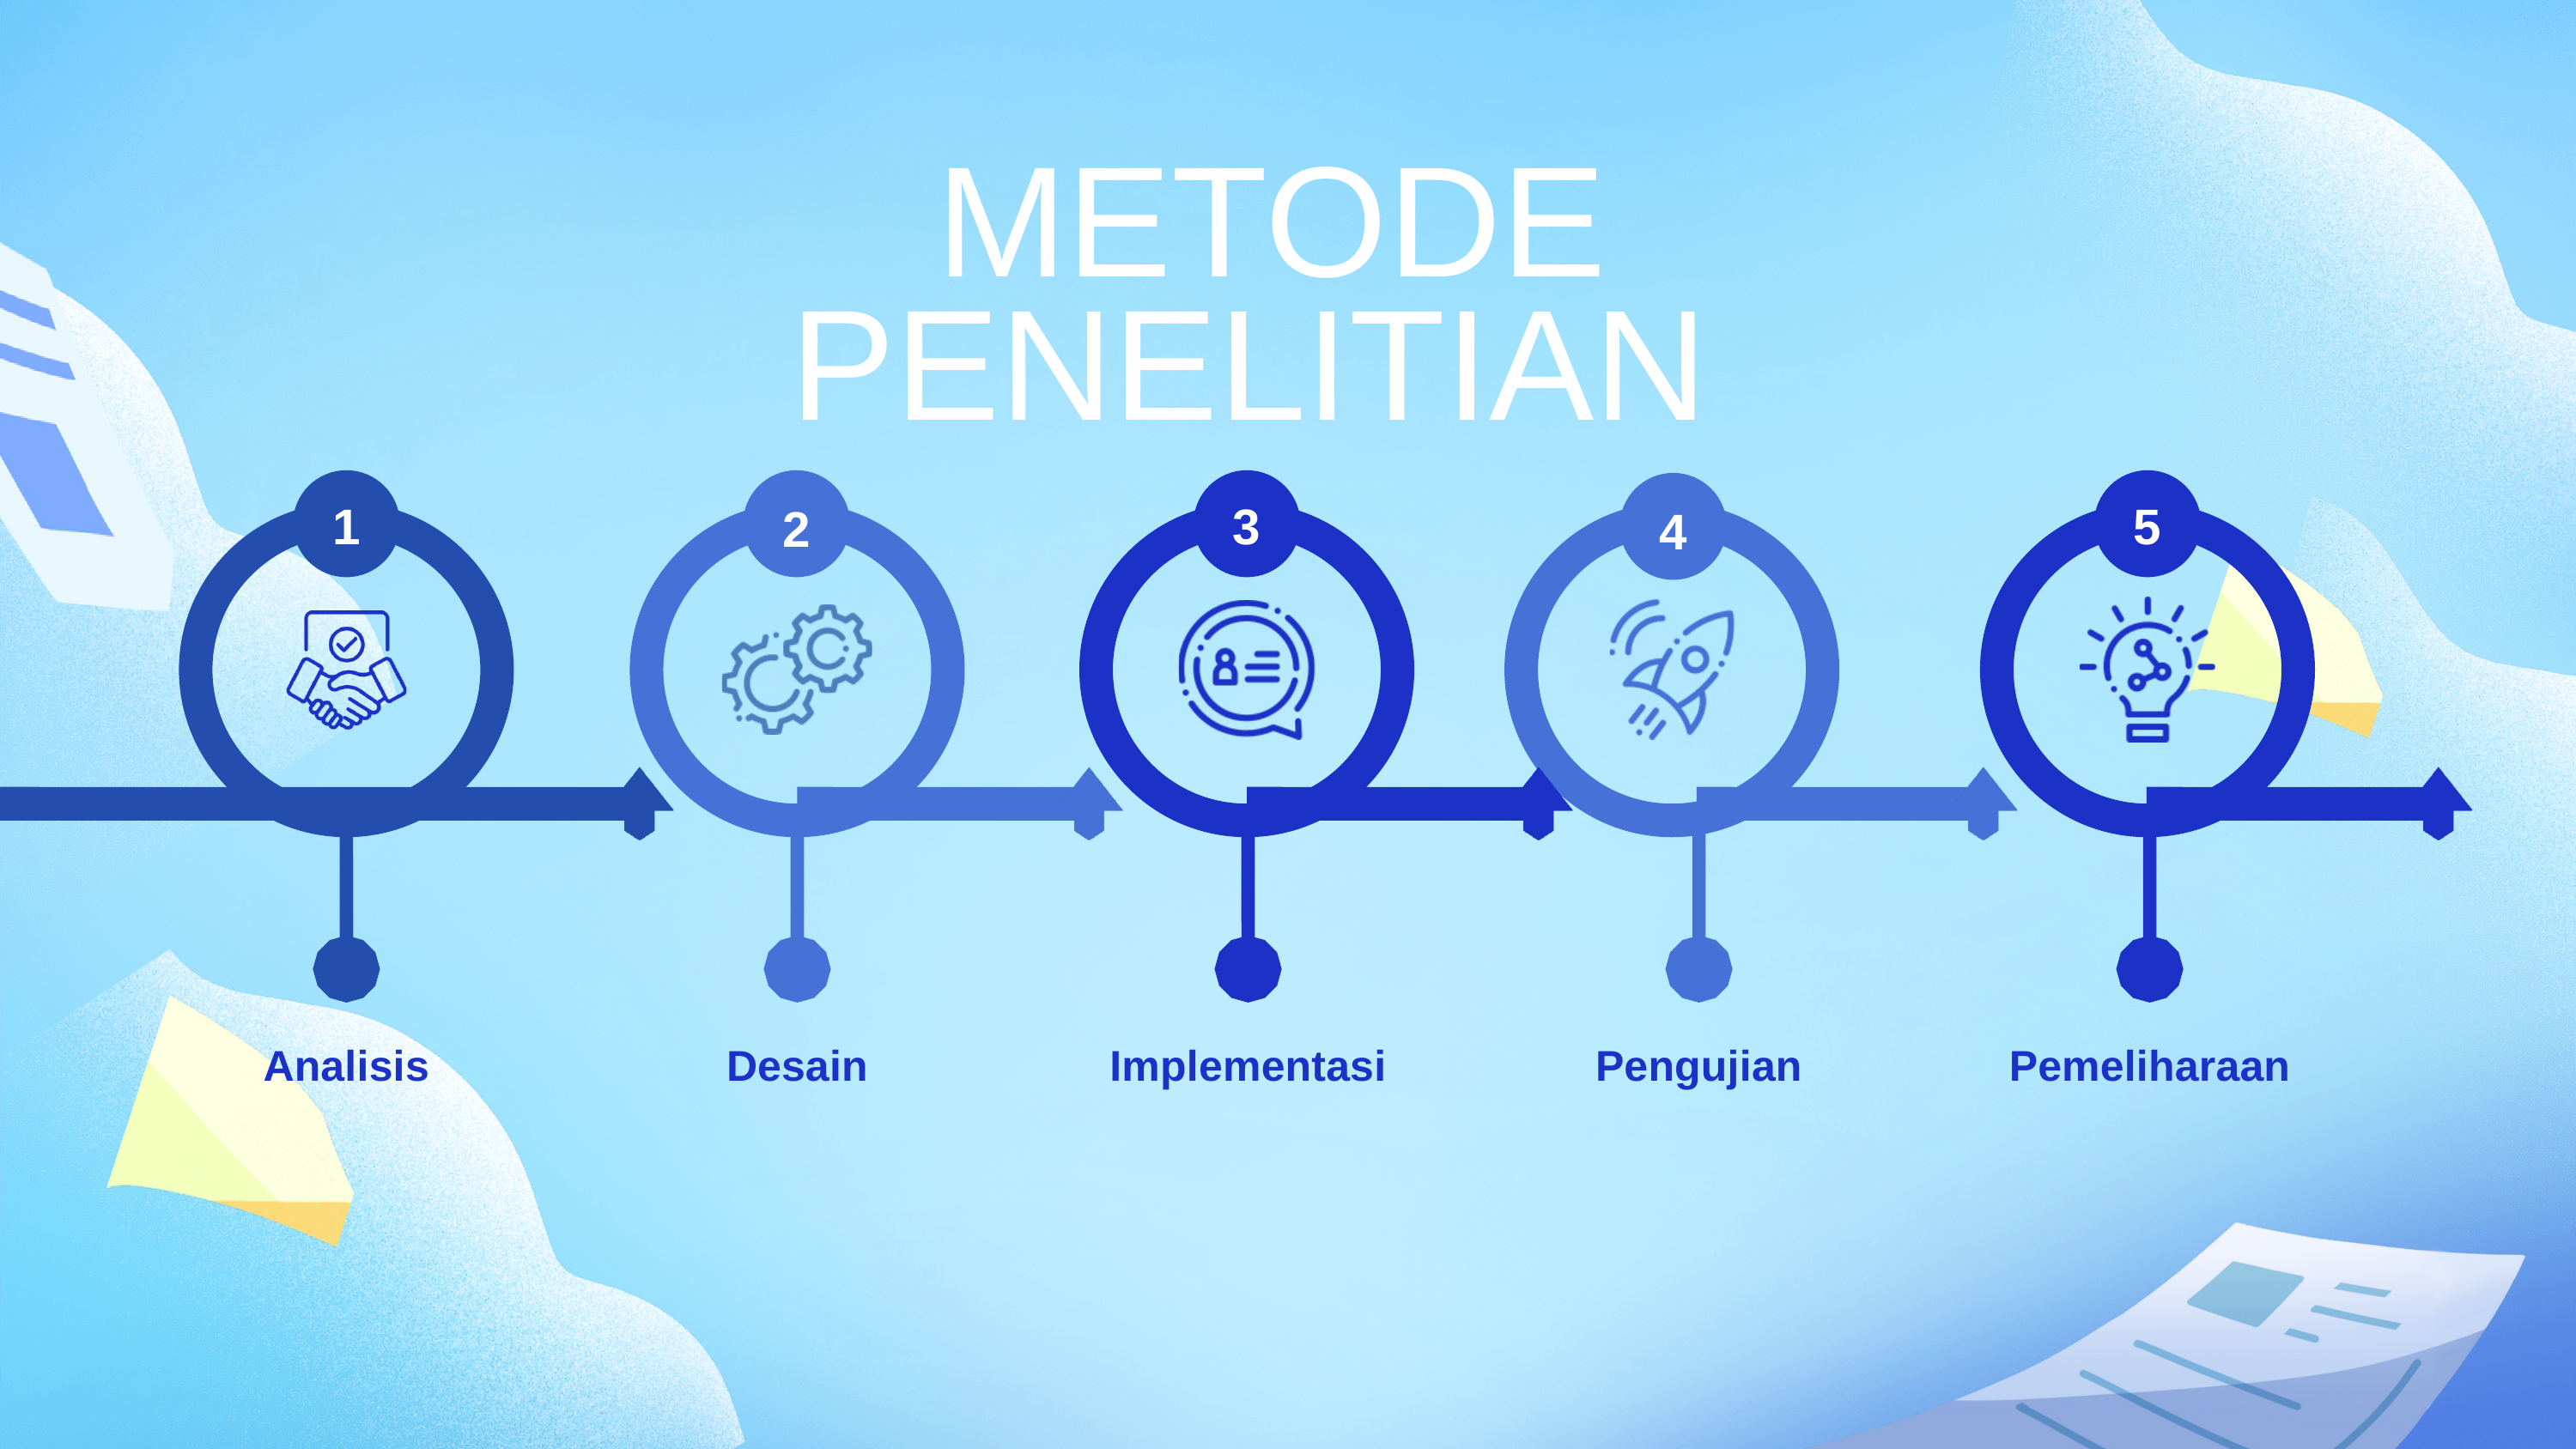

METODE PENELITIAN

2

4
1
3
5

Analisis
Desain
Implementasi
Pengujian
Pemeliharaan